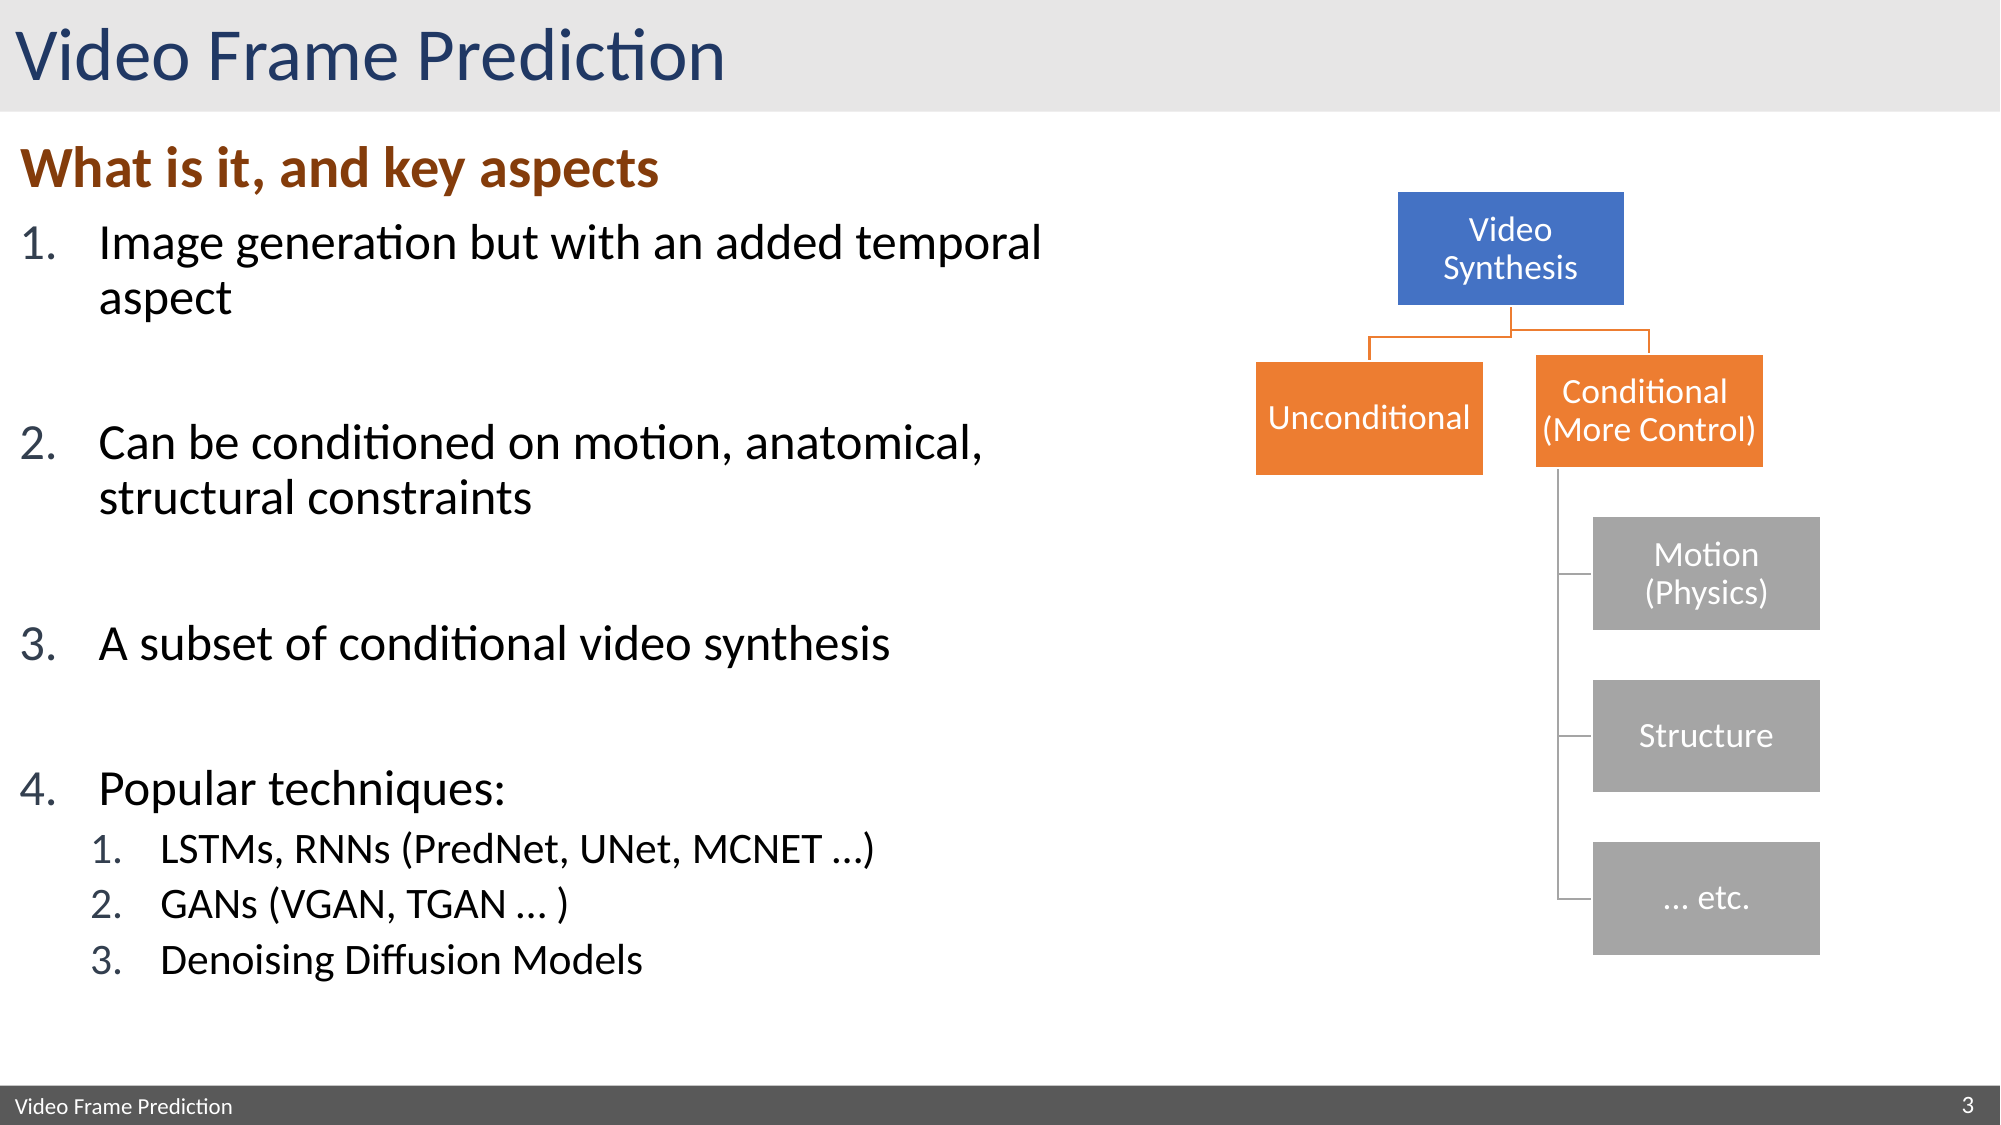

# Video Frame Prediction
What is it, and key aspects
Video Synthesis
Unconditional
Conditional
(More Control)
Motion (Physics)
Structure
... etc.
Image generation but with an added temporal aspect

Can be conditioned on motion, anatomical, structural constraints

A subset of conditional video synthesis

Popular techniques:
LSTMs, RNNs (PredNet, UNet, MCNET …)
GANs (VGAN, TGAN … )
Denoising Diffusion Models

3